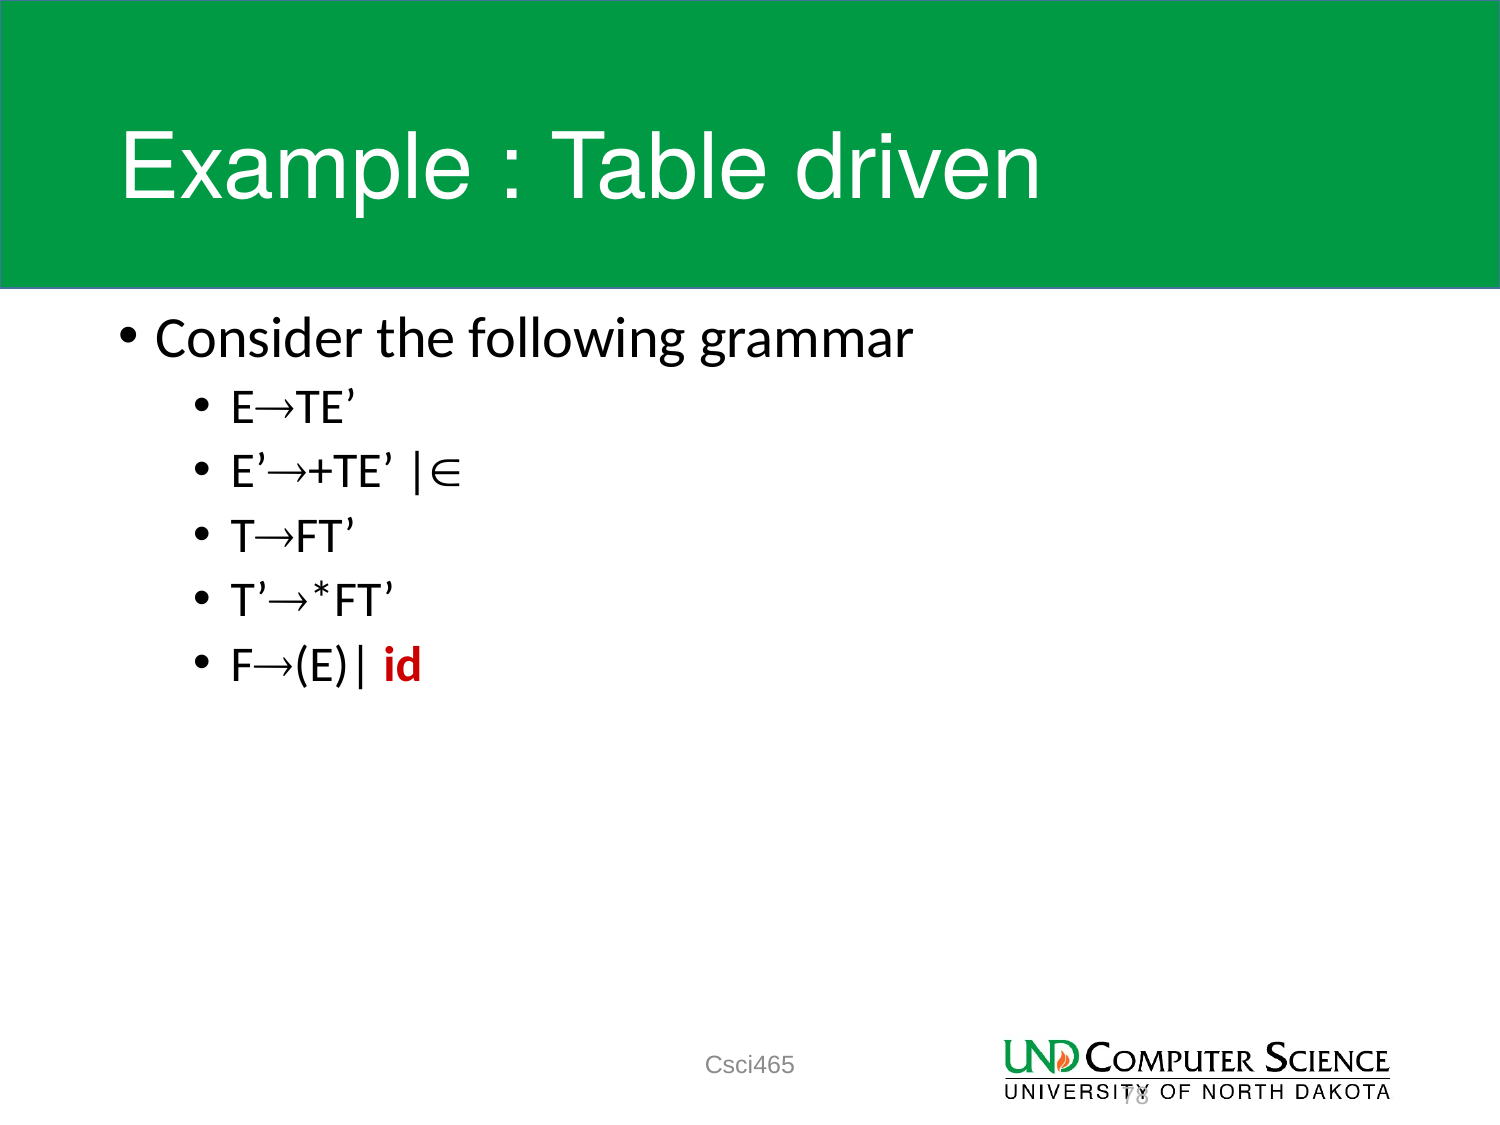

# Example : Table driven
Consider the following grammar
E→TE’
E’→+TE’ |∈
T→FT’
T’→*FT’
F→(E)| id
Csci465
78